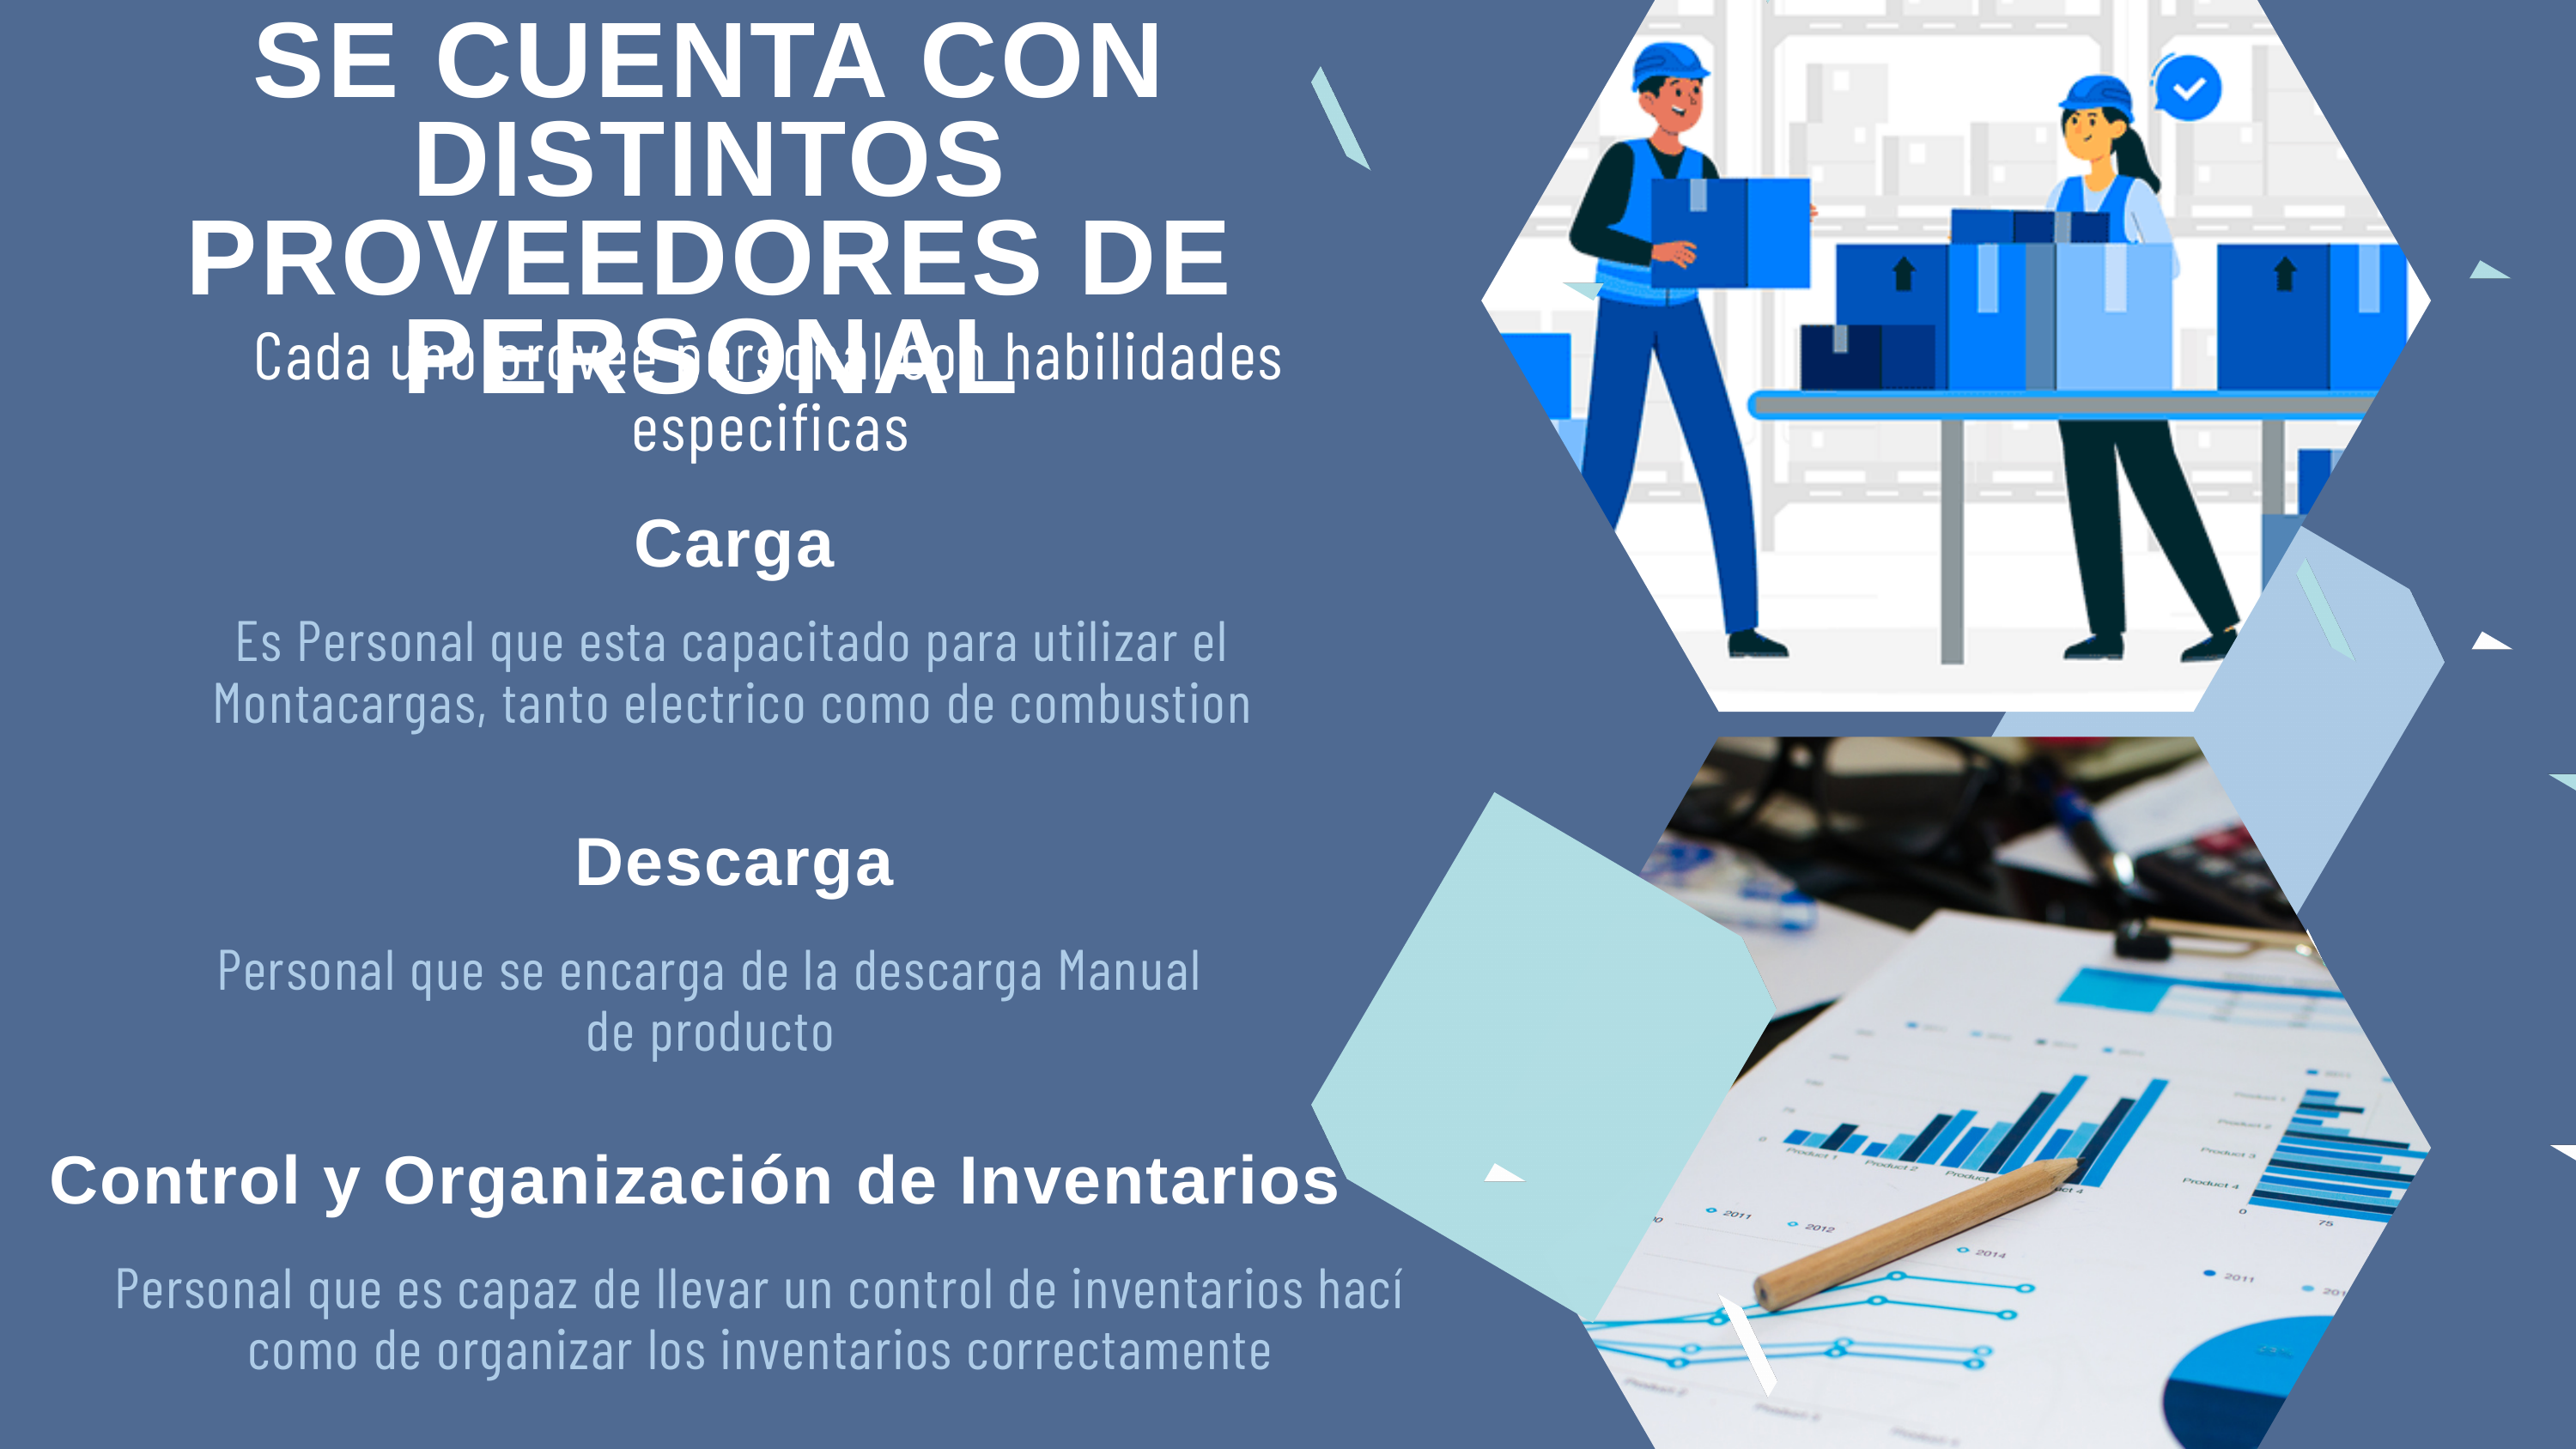

SE CUENTA CON DISTINTOS PROVEEDORES DE PERSONAL
Cada uno provee personal con habilidades especificas

Carga

Es Personal que esta capacitado para utilizar el Montacargas, tanto electrico como de combustion

Descarga

Personal que se encarga de la descarga Manual de producto
Control y Organización de Inventarios

Personal que es capaz de llevar un control de inventarios hací como de organizar los inventarios correctamente